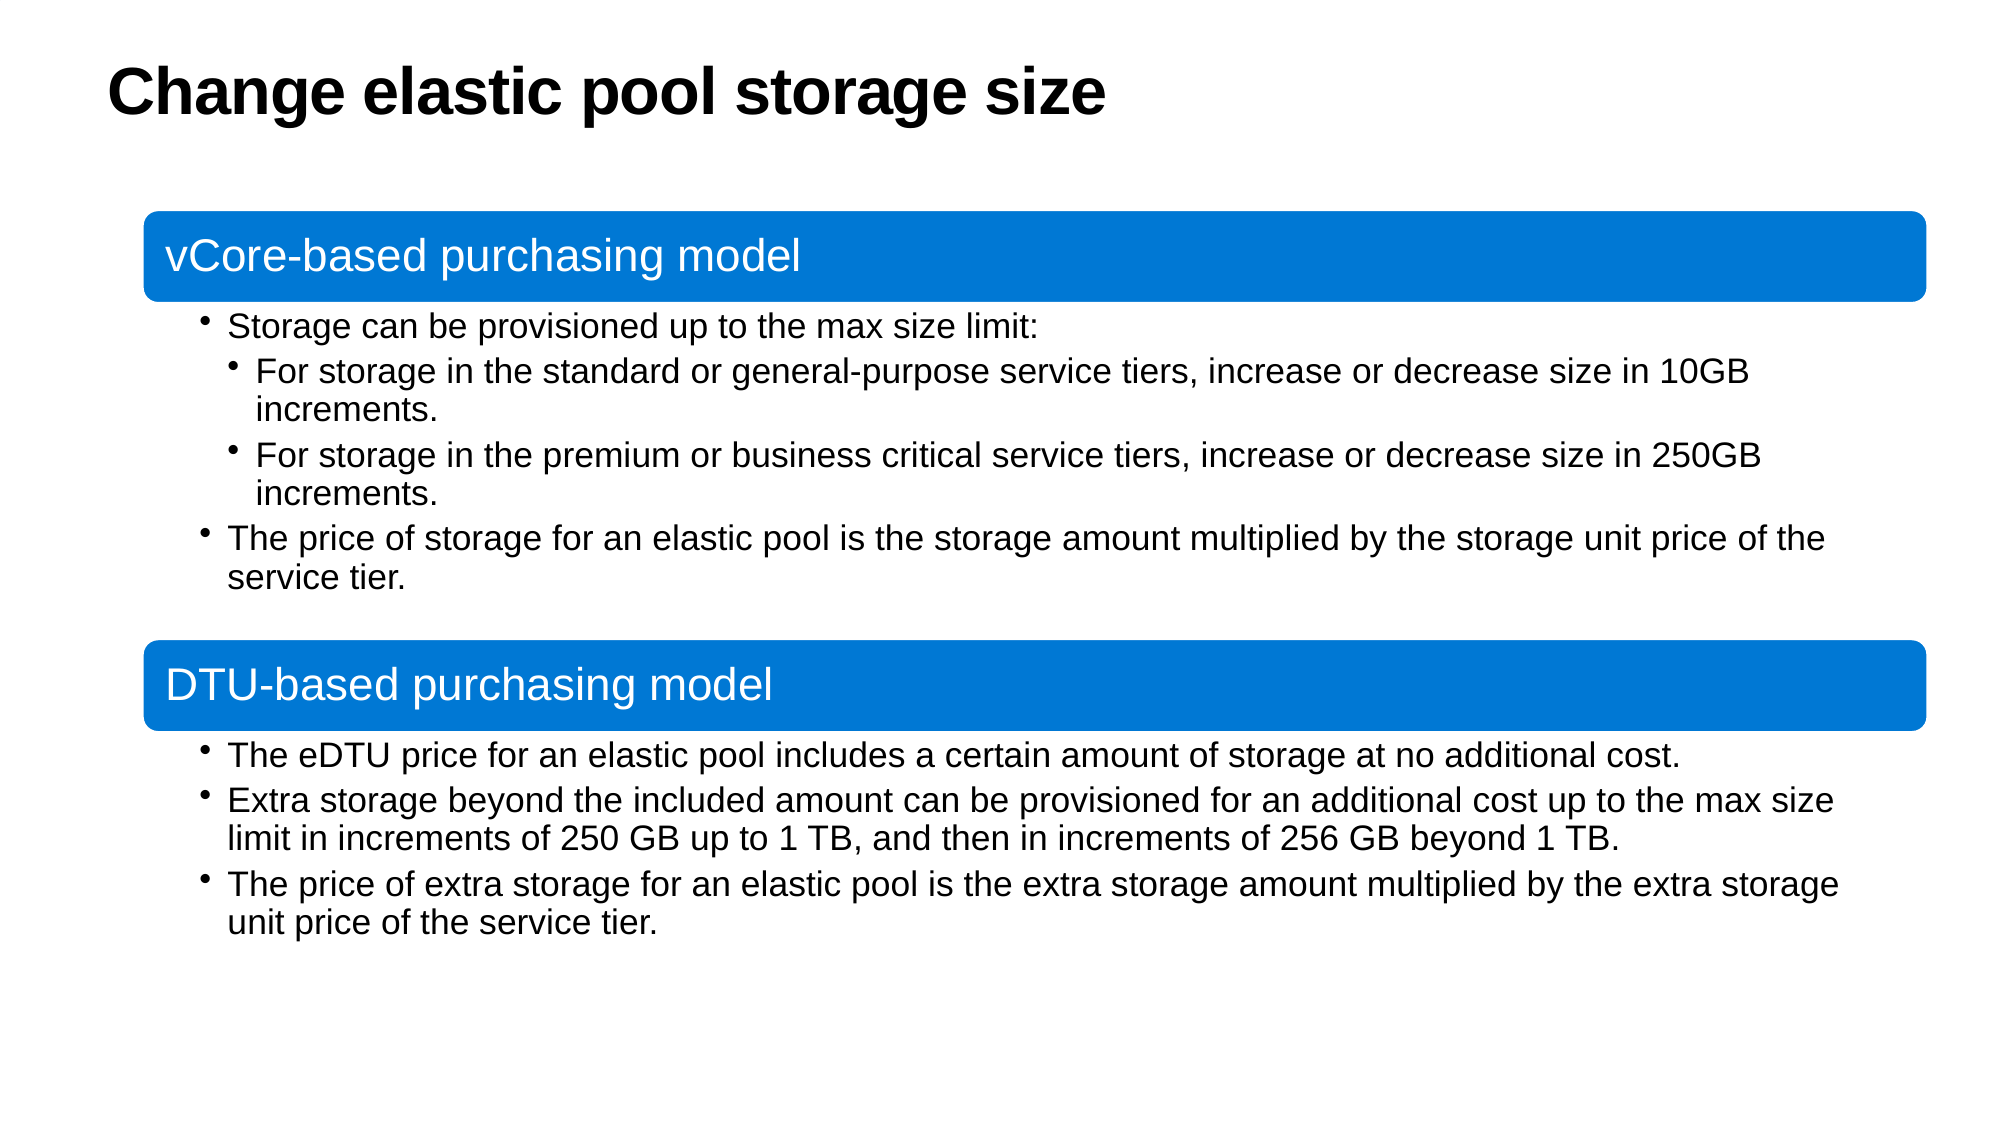

# Change elastic pool storage size
vCore-based purchasing model
Storage can be provisioned up to the max size limit:
For storage in the standard or general-purpose service tiers, increase or decrease size in 10GB increments.
For storage in the premium or business critical service tiers, increase or decrease size in 250GB increments.
The price of storage for an elastic pool is the storage amount multiplied by the storage unit price of the service tier.
DTU-based purchasing model
The eDTU price for an elastic pool includes a certain amount of storage at no additional cost.
Extra storage beyond the included amount can be provisioned for an additional cost up to the max size limit in increments of 250 GB up to 1 TB, and then in increments of 256 GB beyond 1 TB.
The price of extra storage for an elastic pool is the extra storage amount multiplied by the extra storage unit price of the service tier.